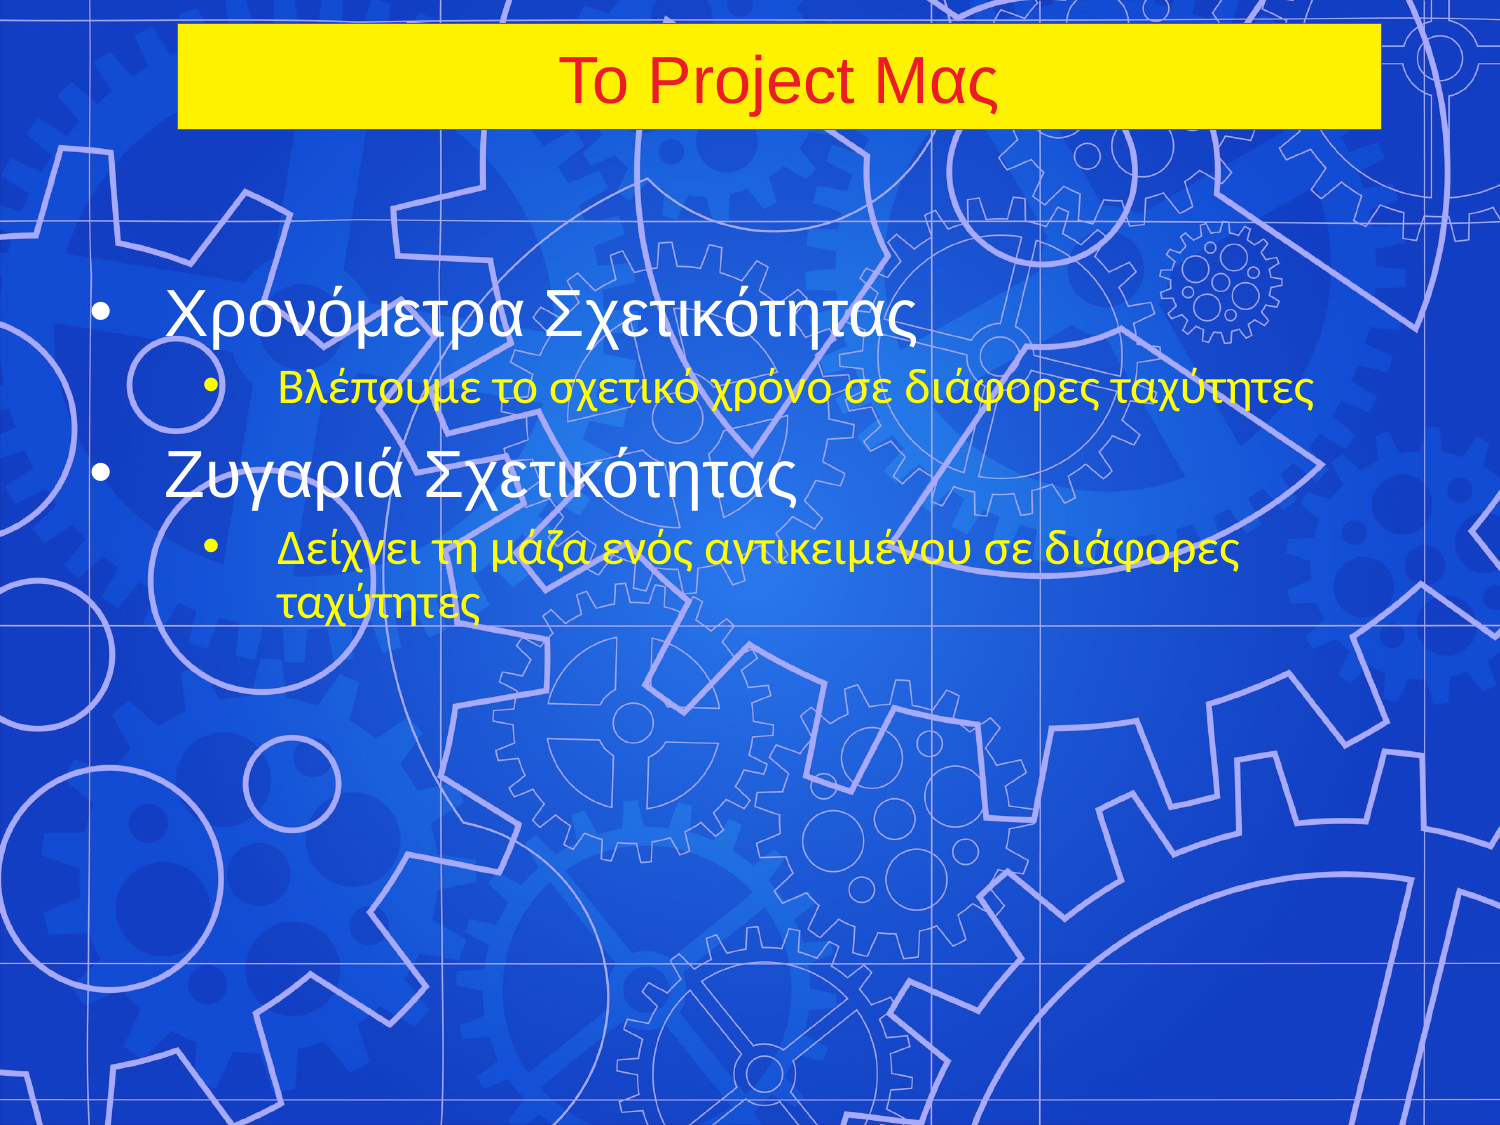

Το Project Μας
Χρονόμετρα Σχετικότητας
Βλέπουμε το σχετικό χρόνο σε διάφορες ταχύτητες
Ζυγαριά Σχετικότητας
Δείχνει τη μάζα ενός αντικειμένου σε διάφορες ταχύτητες